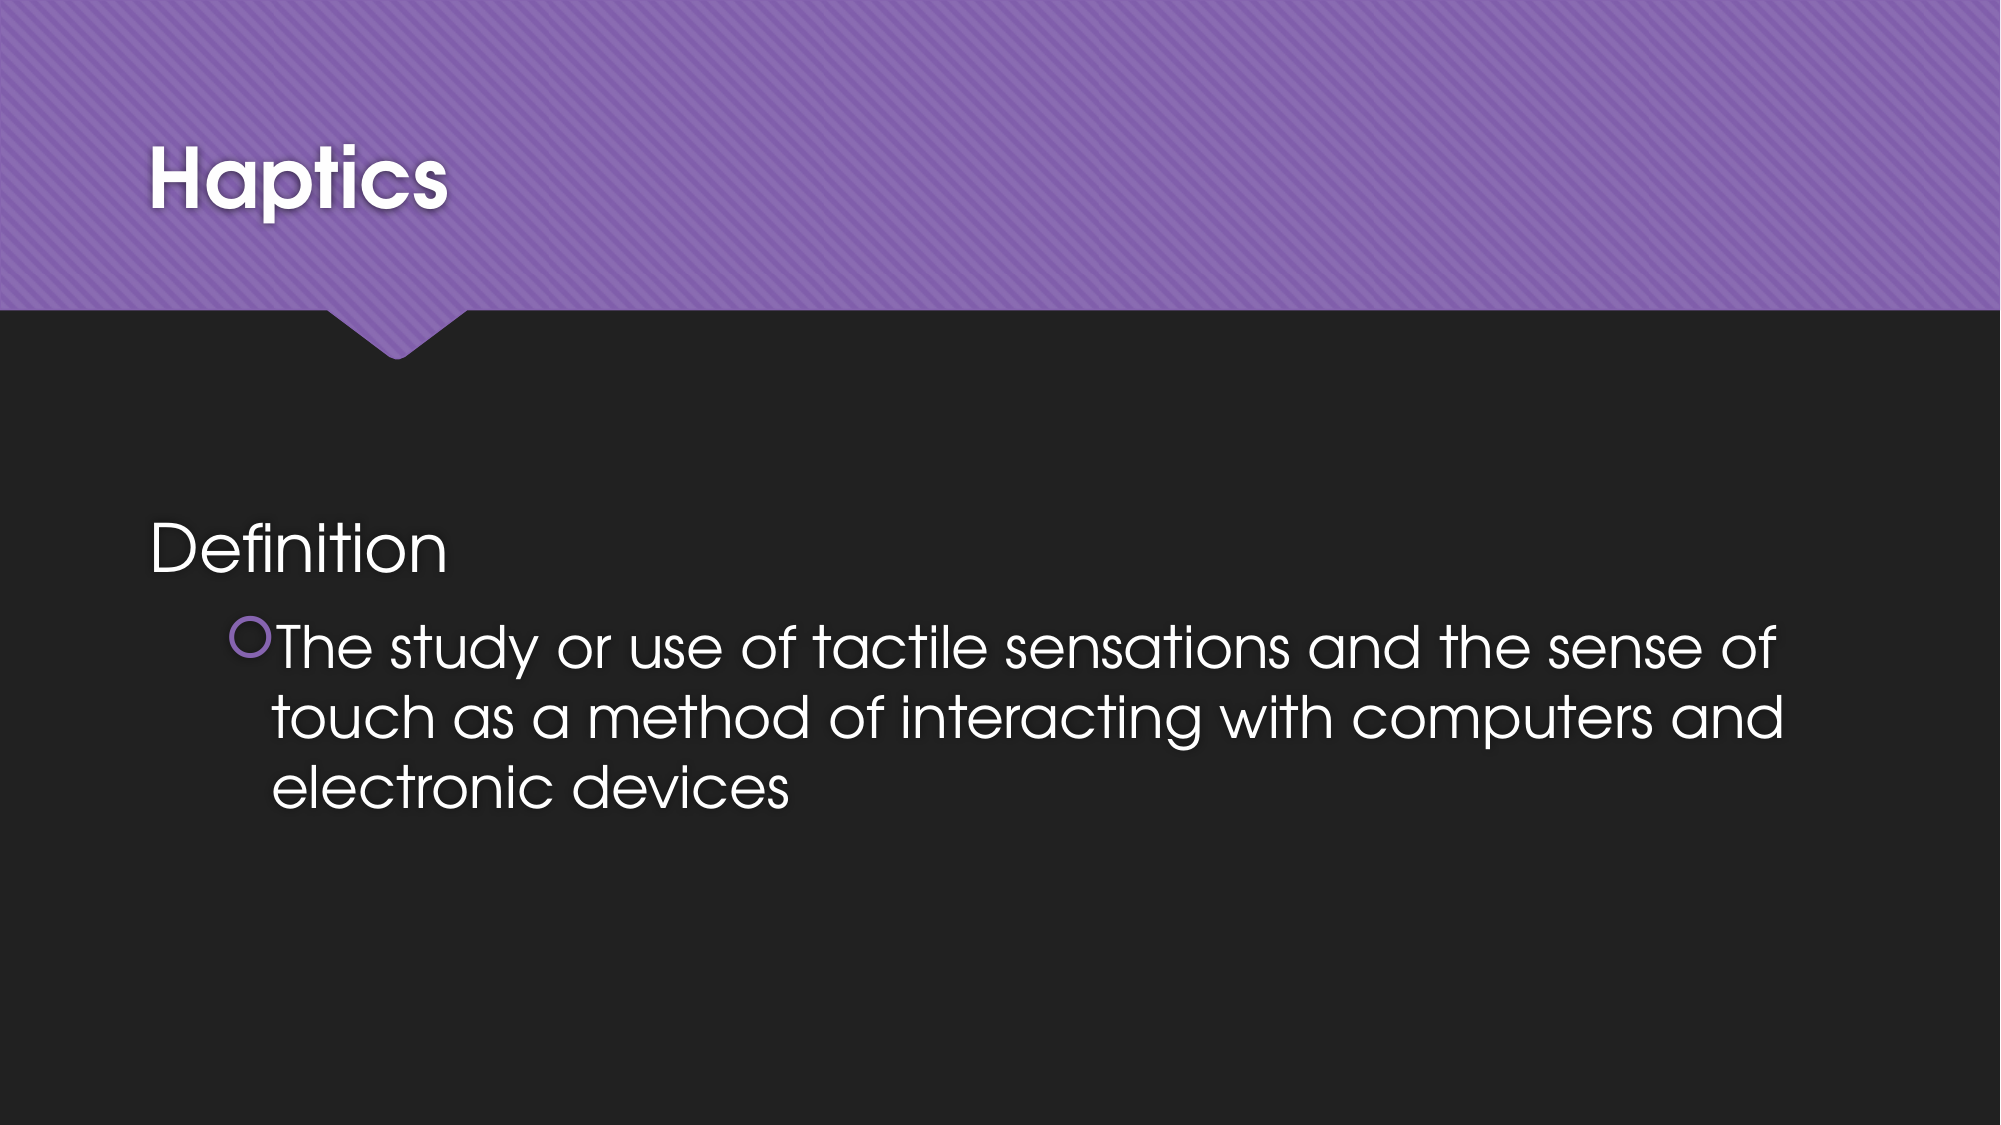

# Haptics
Definition
The study or use of tactile sensations and the sense of touch as a method of interacting with computers and electronic devices